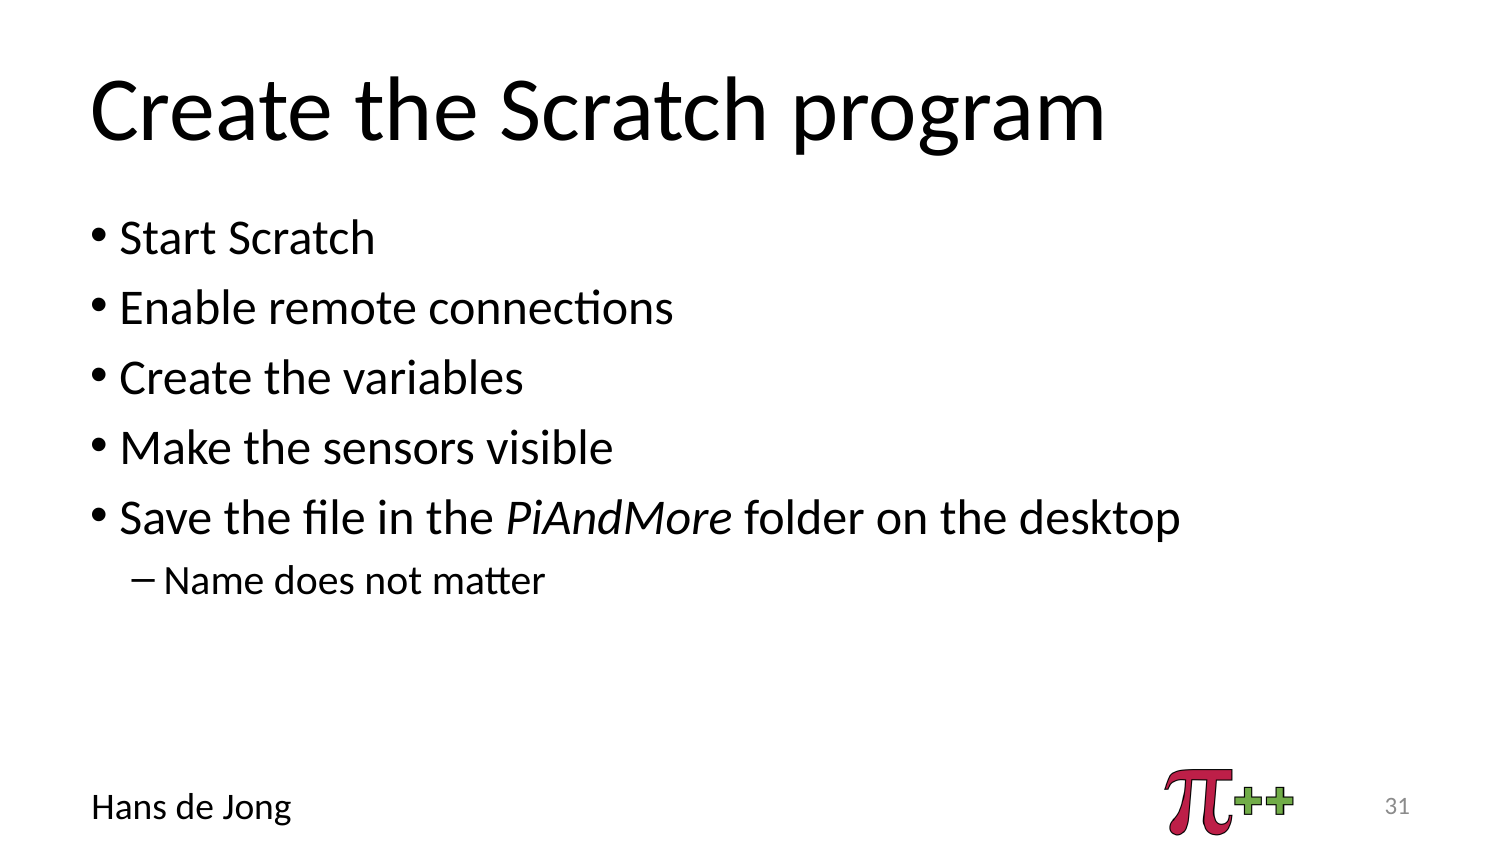

# Create the Scratch program
Start Scratch
Enable remote connections
Create the variables
Make the sensors visible
Save the file in the PiAndMore folder on the desktop
Name does not matter
31